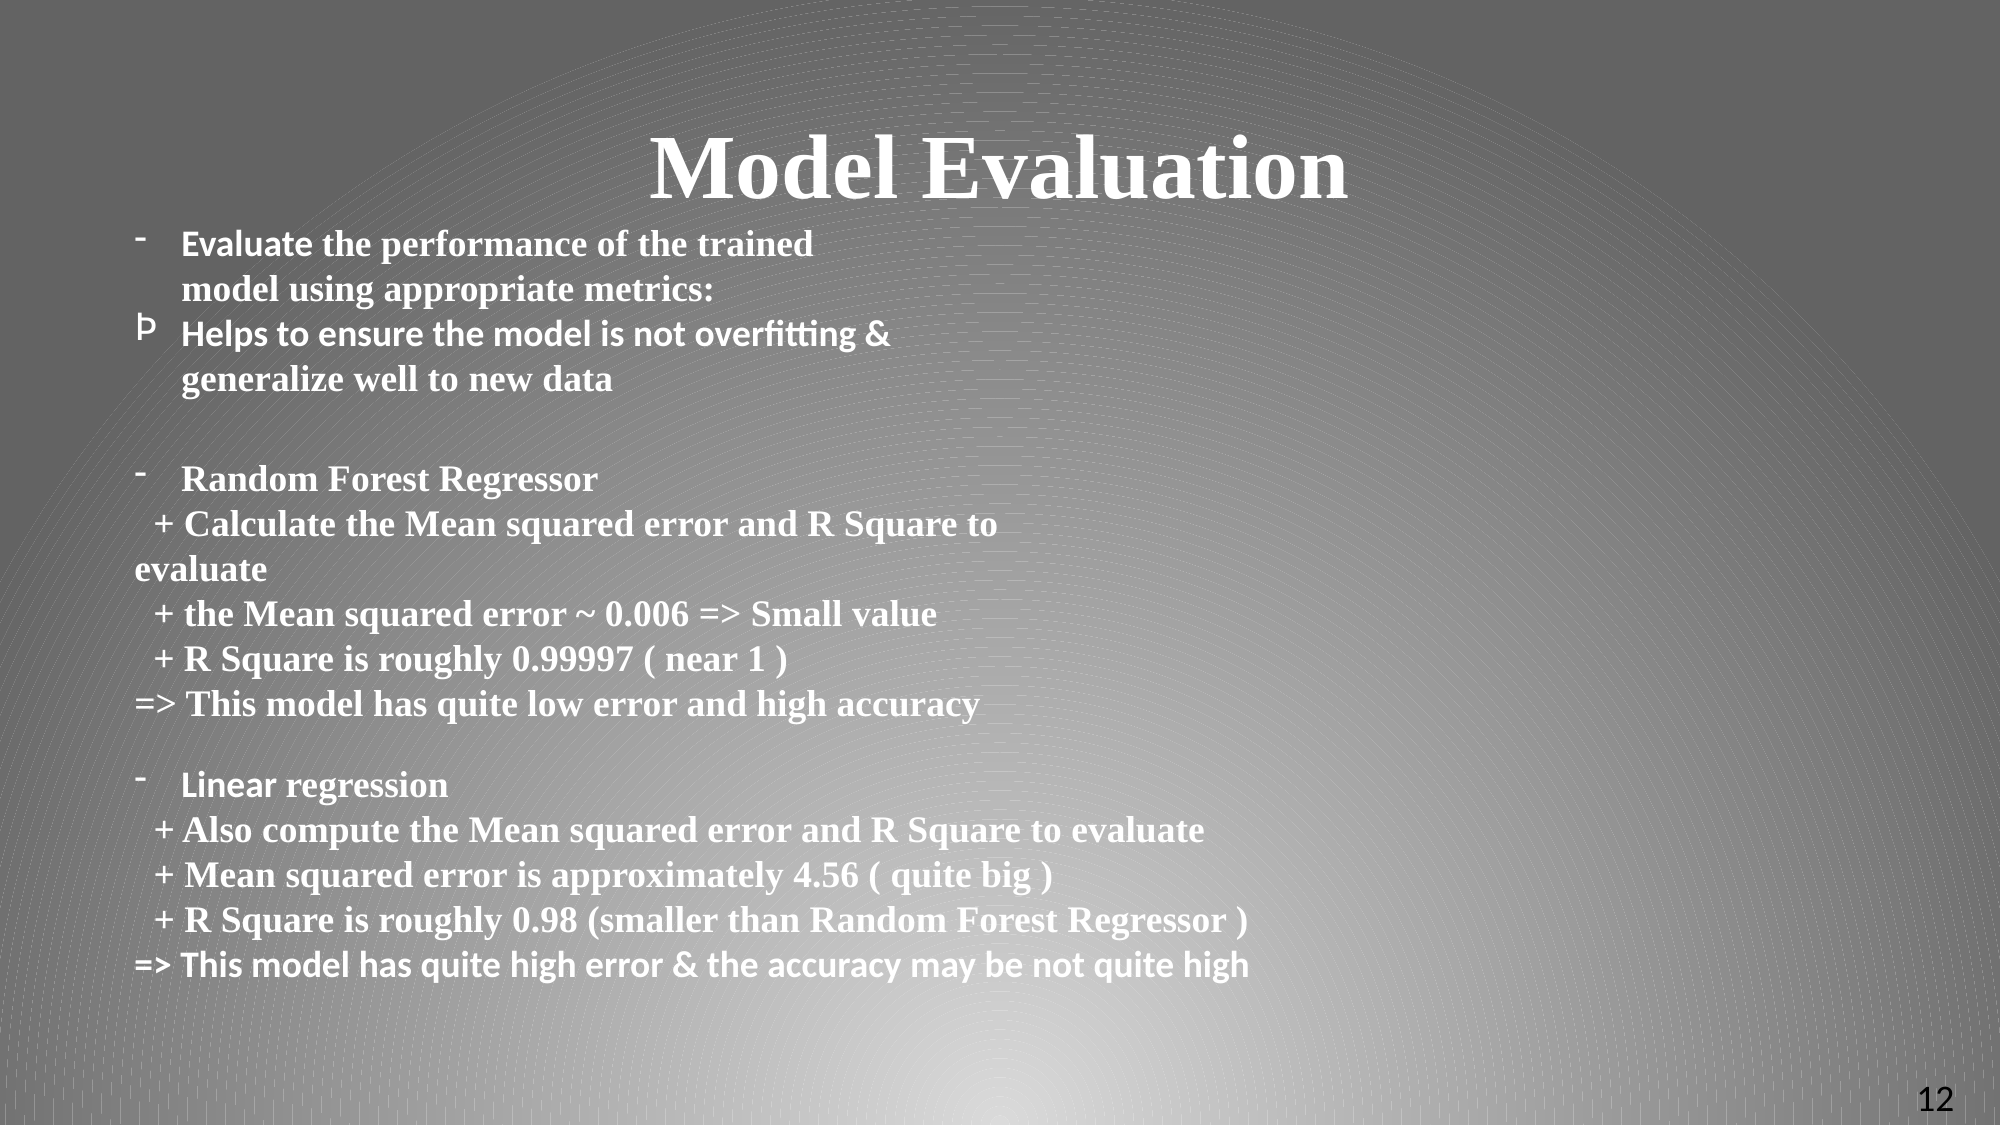

# Model Evaluation
Evaluate the performance of the trained model using appropriate metrics:
Helps to ensure the model is not overfitting & generalize well to new data

Random Forest Regressor
  + Calculate the Mean squared error and R Square to evaluate
  + the Mean squared error ~ 0.006 => Small value
  + R Square is roughly 0.99997 ( near 1 )
=> This model has quite low error and high accuracy

Linear regression
  + Also compute the Mean squared error and R Square to evaluate
  + Mean squared error is approximately 4.56 ( quite big )
  + R Square is roughly 0.98 (smaller than Random Forest Regressor )
=> This model has quite high error & the accuracy may be not quite high
12